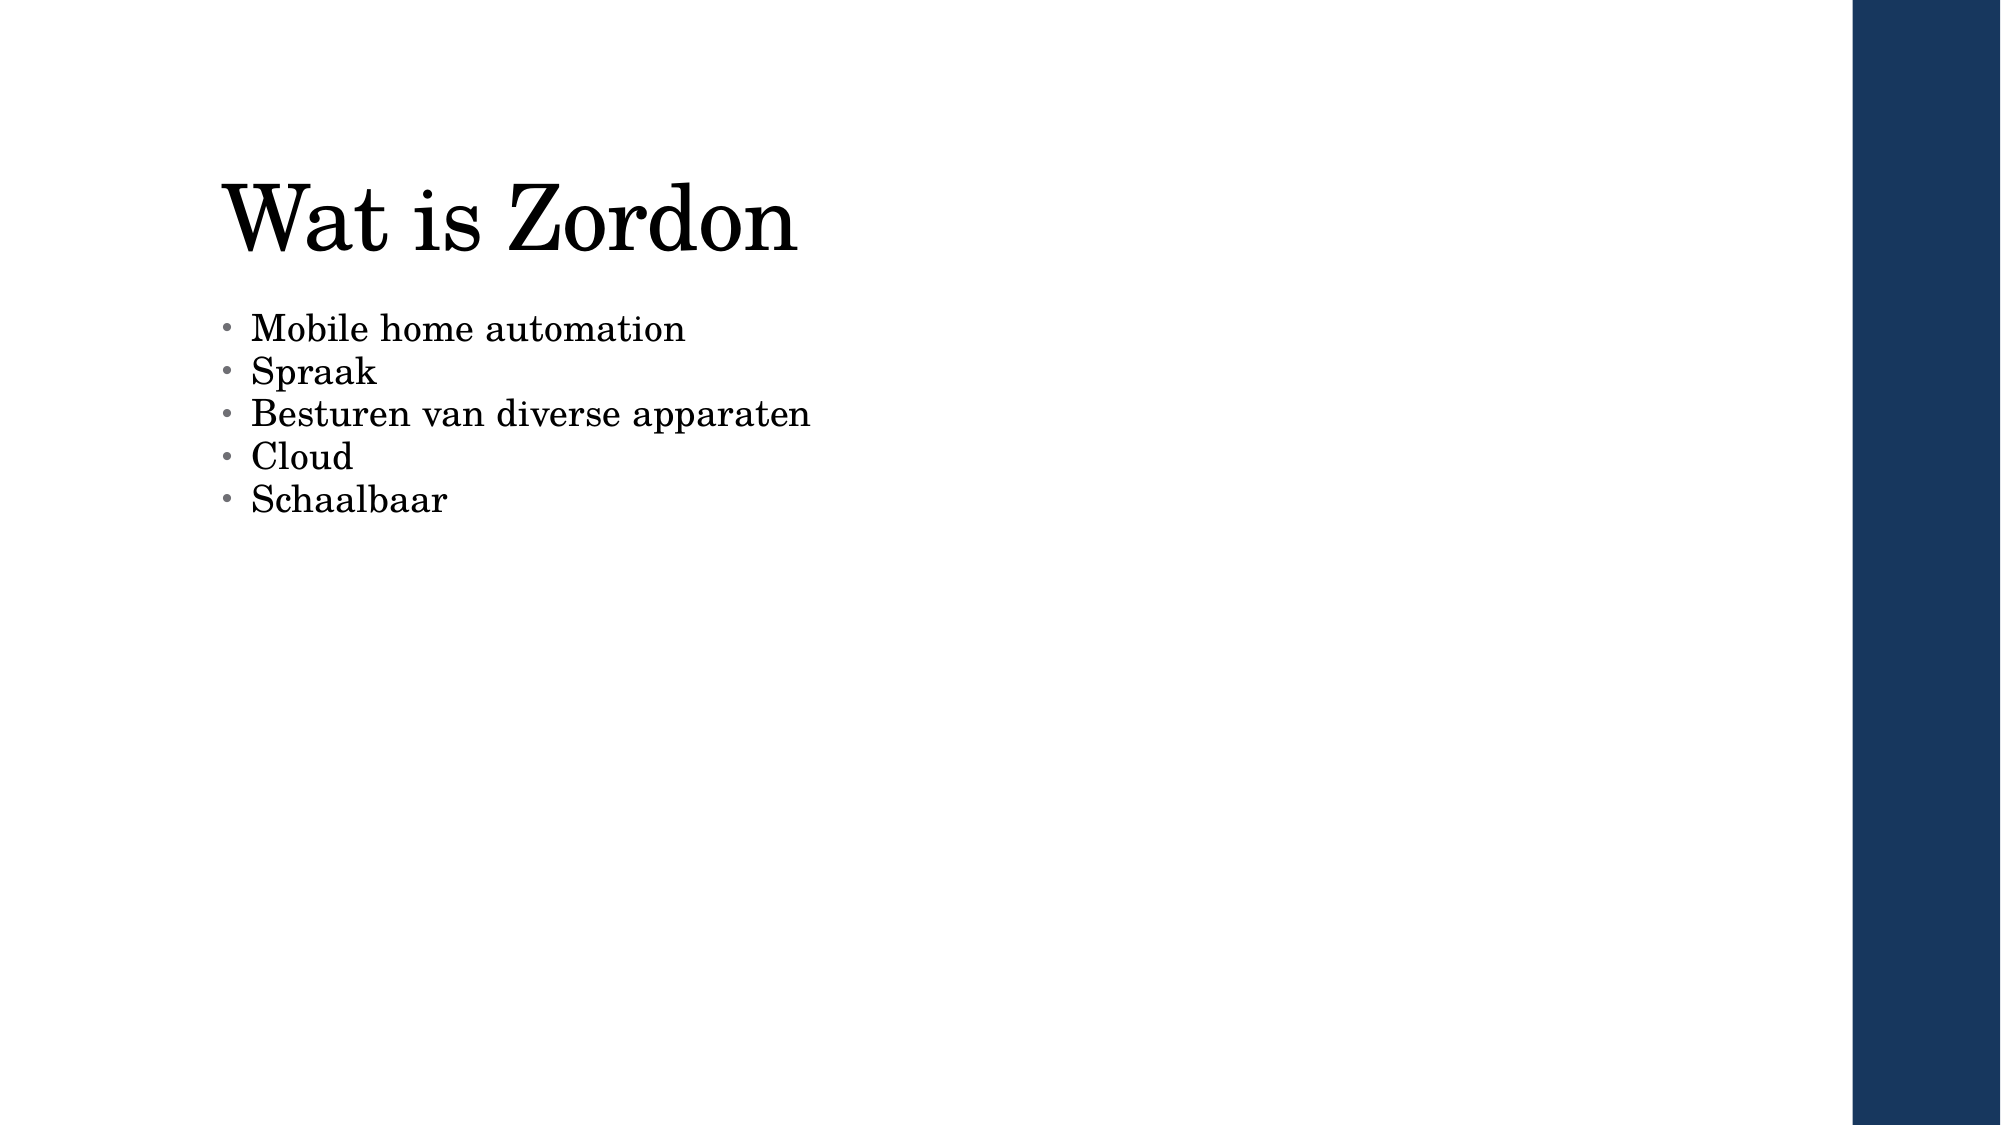

Wat is Zordon
Mobile home automation
Spraak
Besturen van diverse apparaten
Cloud
Schaalbaar